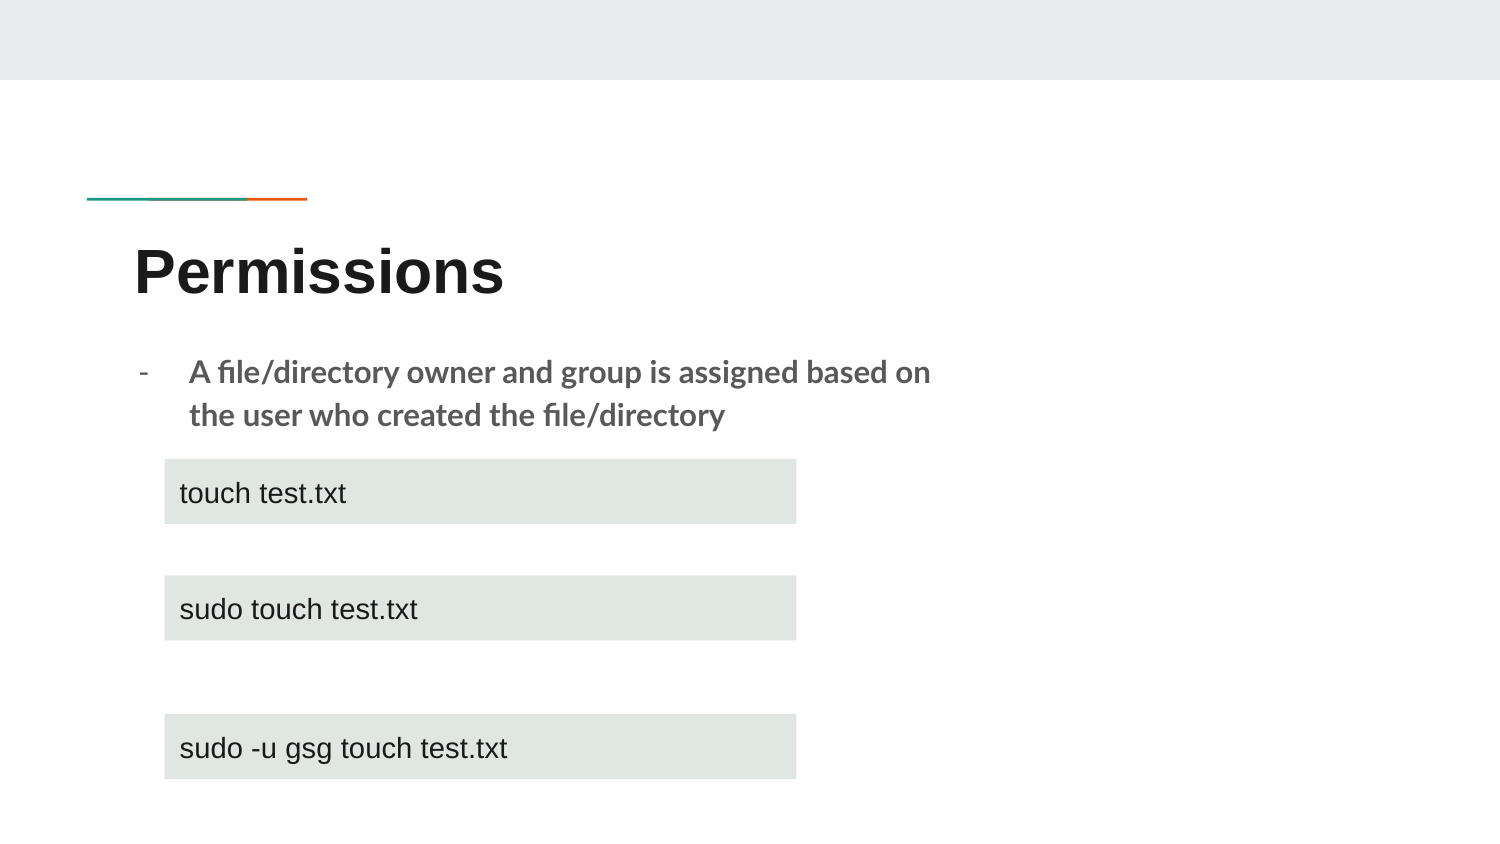

# Permissions
A file/directory owner and group is assigned based on the user who created the file/directory
touch test.txt
sudo touch test.txt
sudo -u gsg touch test.txt